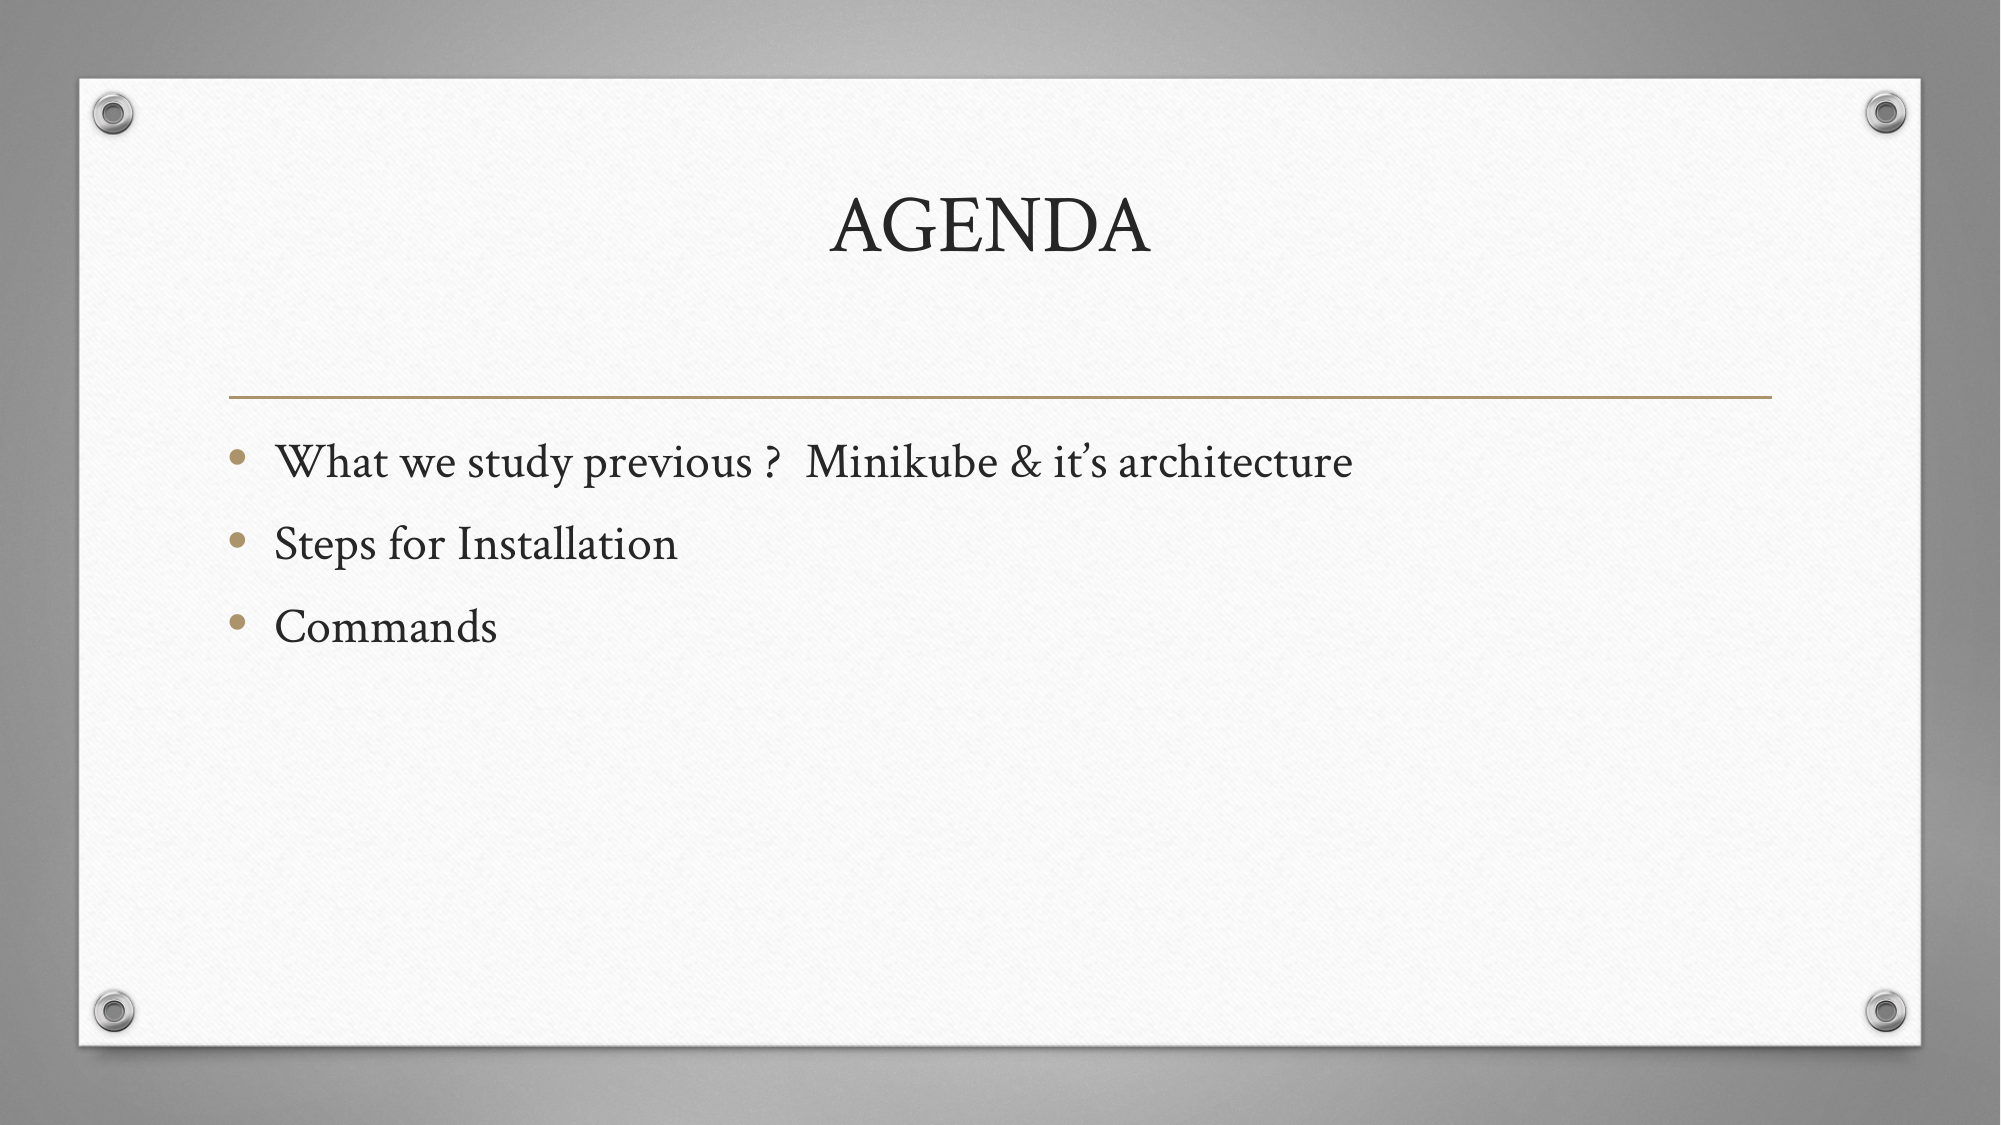

# AGENDA
What we study previous ?  Minikube & it’s architecture
Steps for Installation
Commands